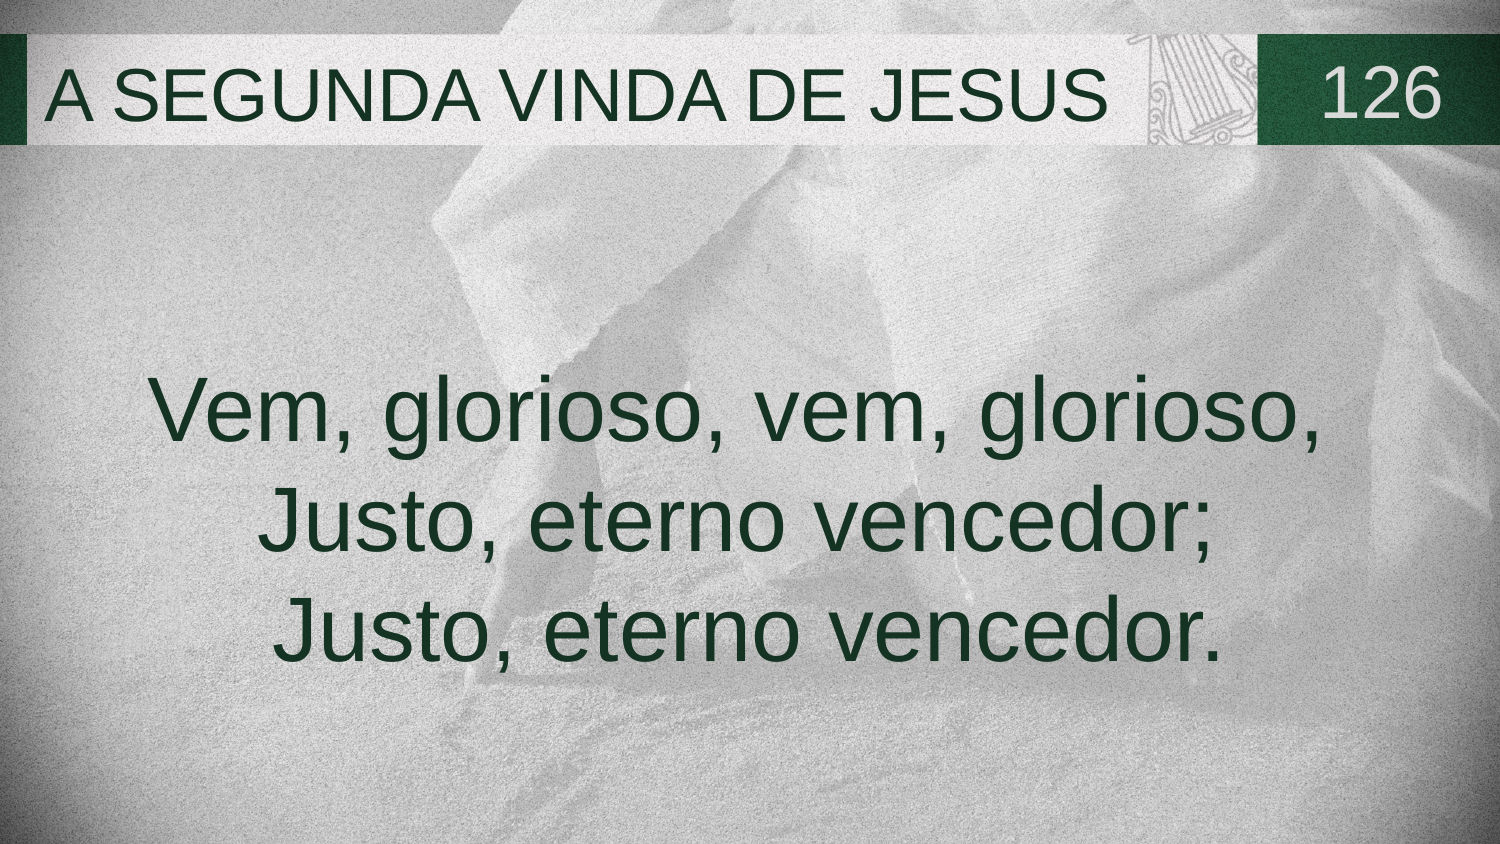

# A SEGUNDA VINDA DE JESUS
126
Vem, glorioso, vem, glorioso,
Justo, eterno vencedor;
Justo, eterno vencedor.